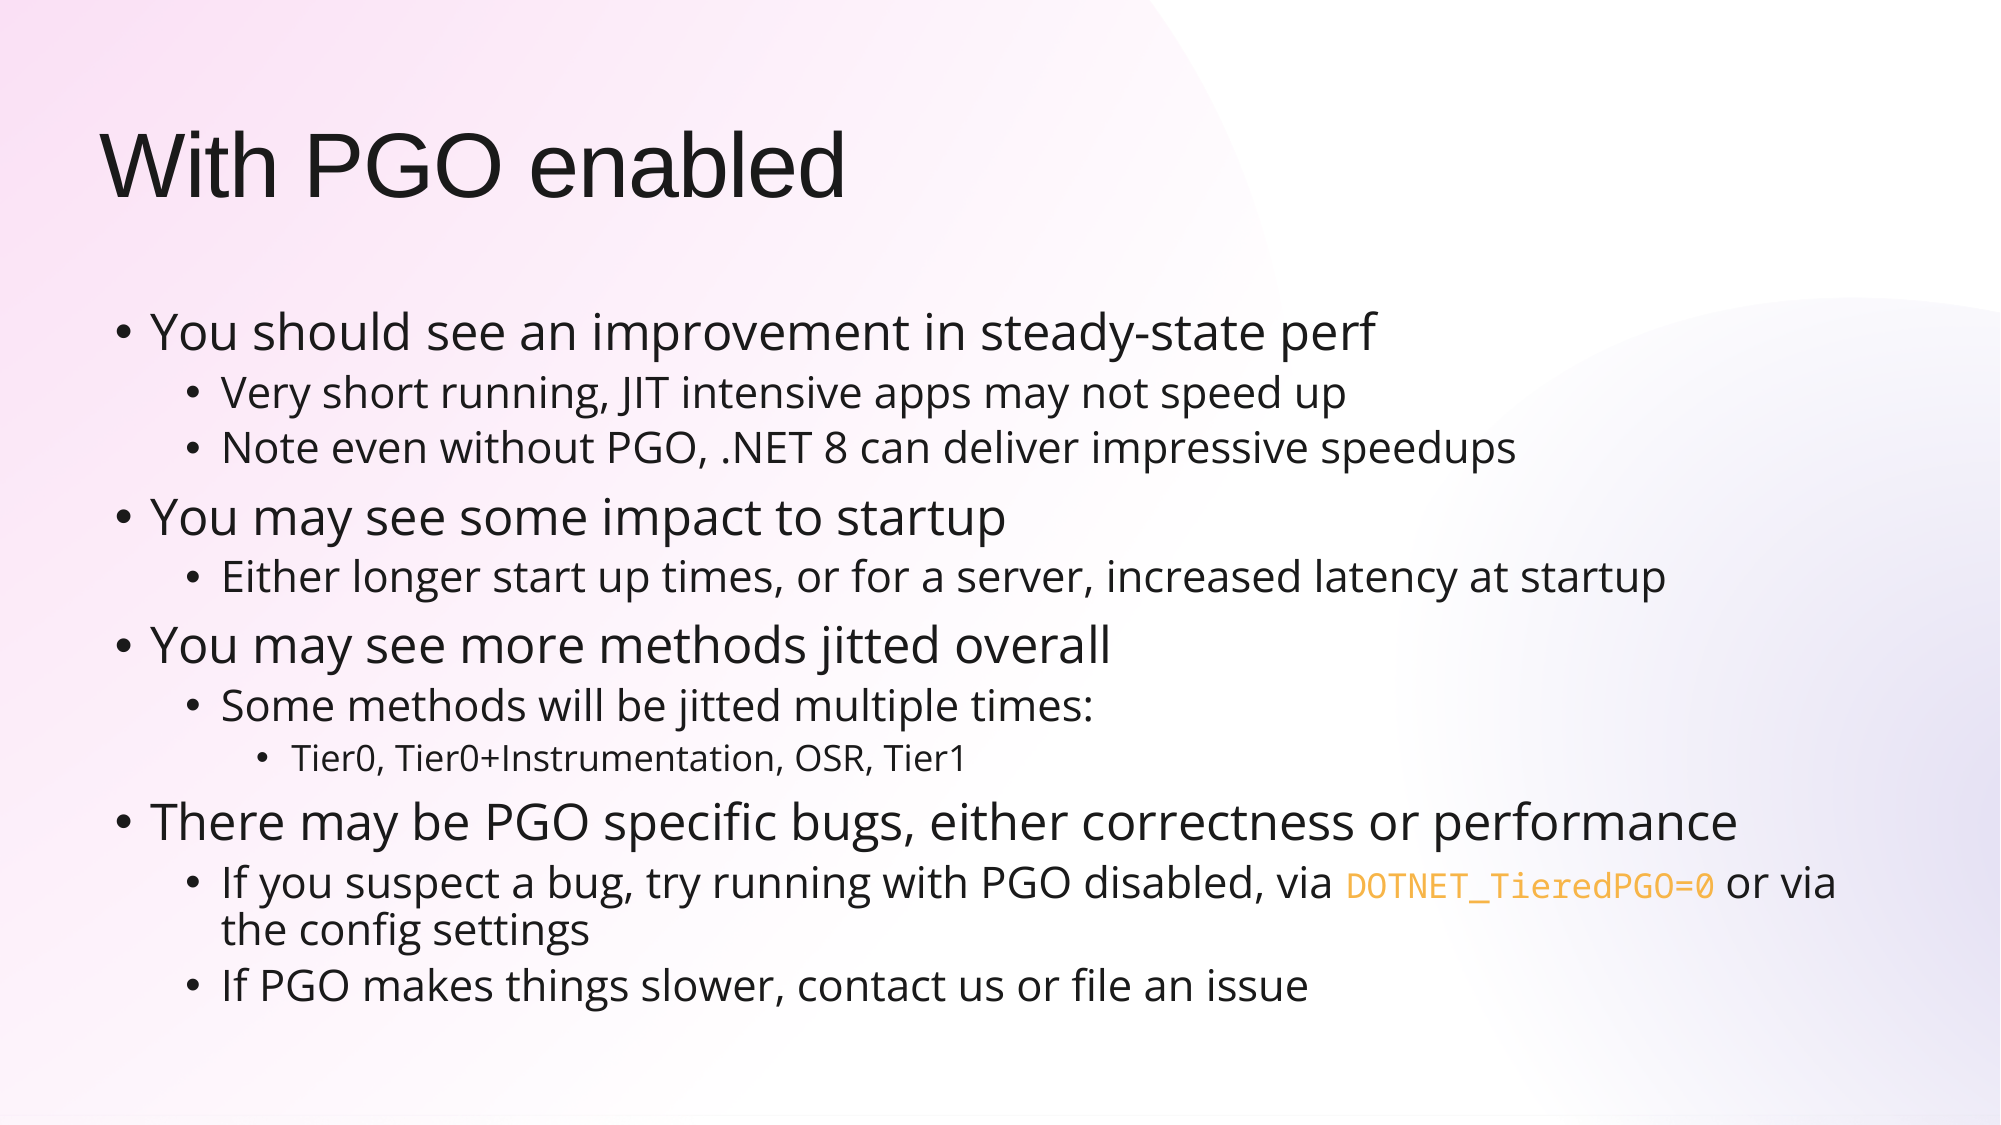

# With PGO enabled
You should see an improvement in steady-state perf
Very short running, JIT intensive apps may not speed up
Note even without PGO, .NET 8 can deliver impressive speedups
You may see some impact to startup
Either longer start up times, or for a server, increased latency at startup
You may see more methods jitted overall
Some methods will be jitted multiple times:
Tier0, Tier0+Instrumentation, OSR, Tier1
There may be PGO specific bugs, either correctness or performance
If you suspect a bug, try running with PGO disabled, via DOTNET_TieredPGO=0 or via the config settings
If PGO makes things slower, contact us or file an issue